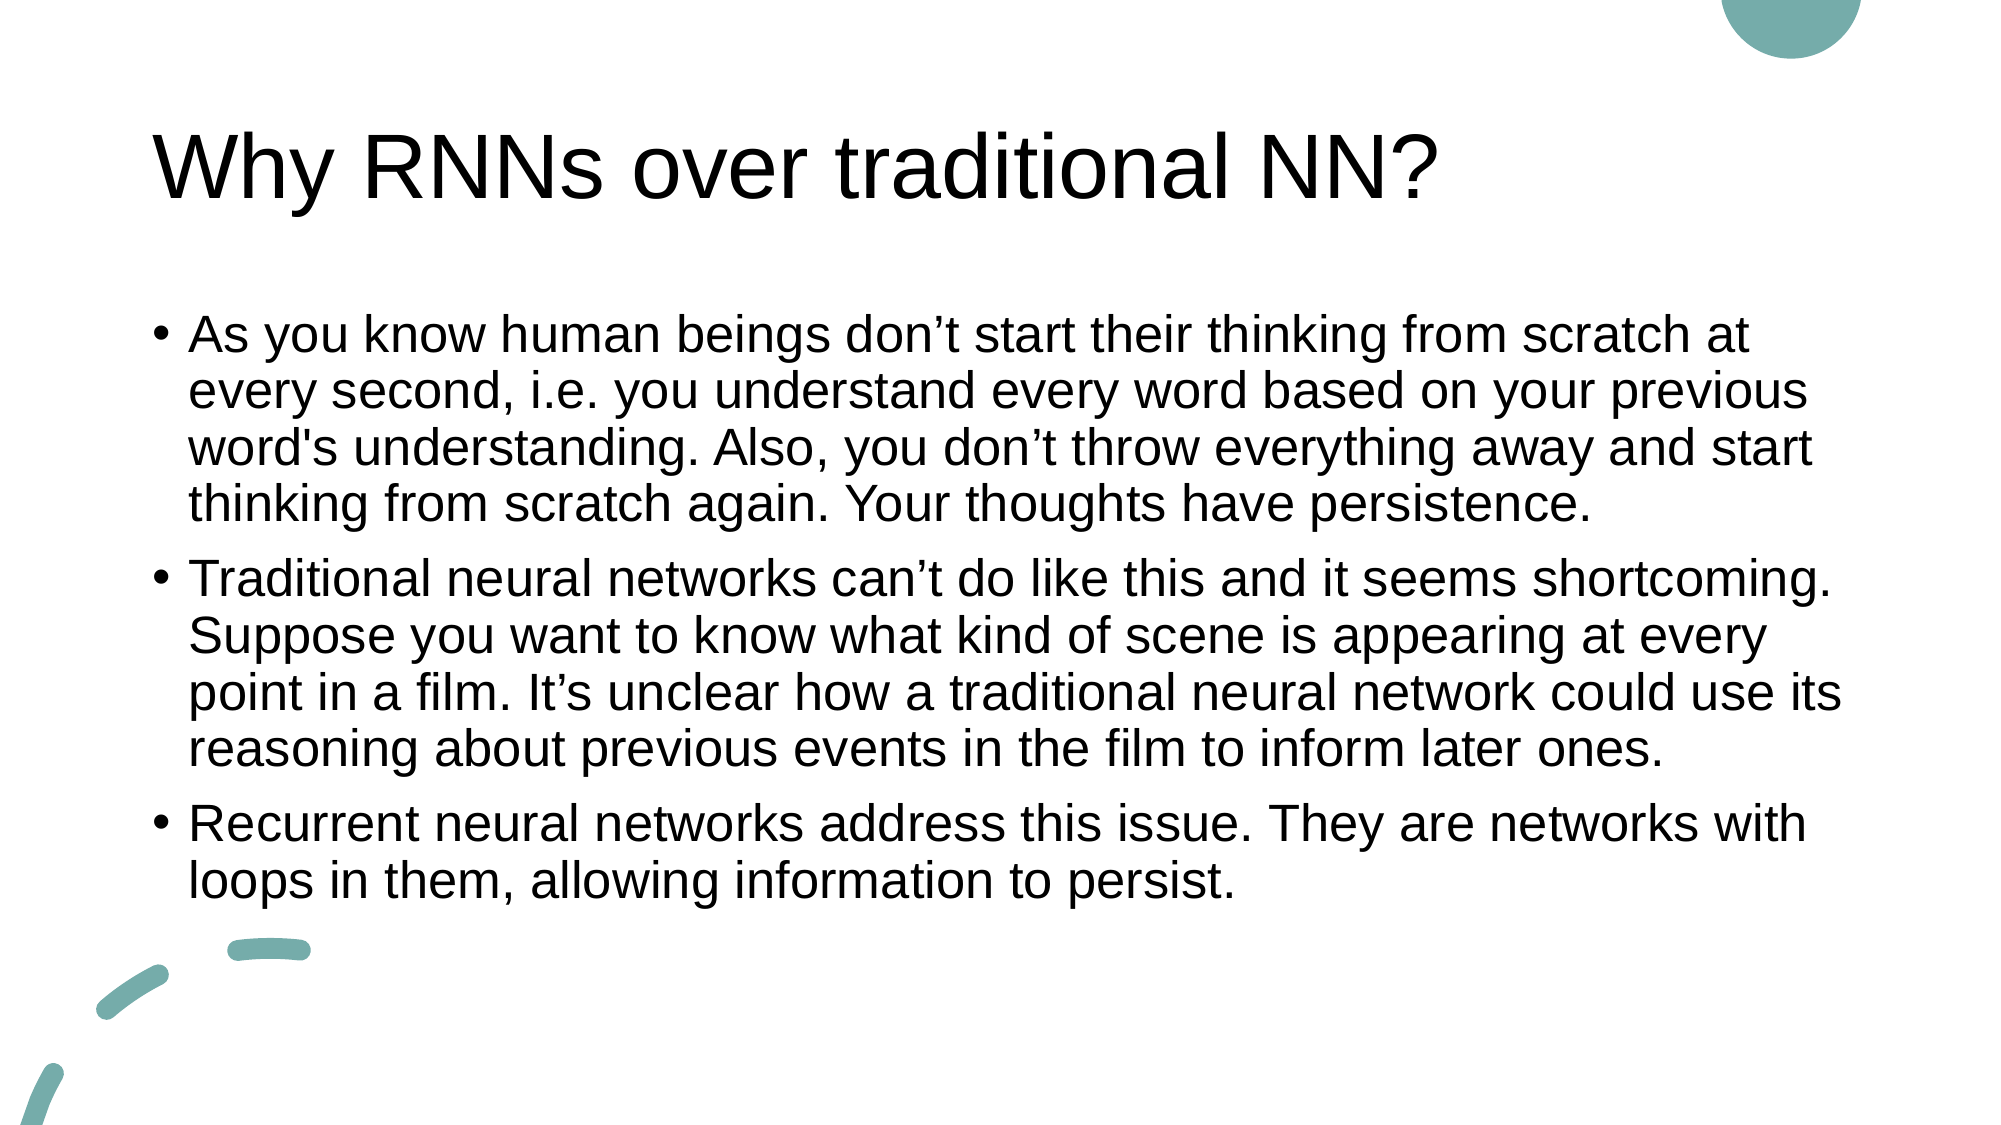

# Why RNNs over traditional NN?
As you know human beings don’t start their thinking from scratch at every second, i.e. you understand every word based on your previous word's understanding. Also, you don’t throw everything away and start thinking from scratch again. Your thoughts have persistence.
Traditional neural networks can’t do like this and it seems shortcoming. Suppose you want to know what kind of scene is appearing at every point in a film. It’s unclear how a traditional neural network could use its reasoning about previous events in the film to inform later ones.
Recurrent neural networks address this issue. They are networks with loops in them, allowing information to persist.